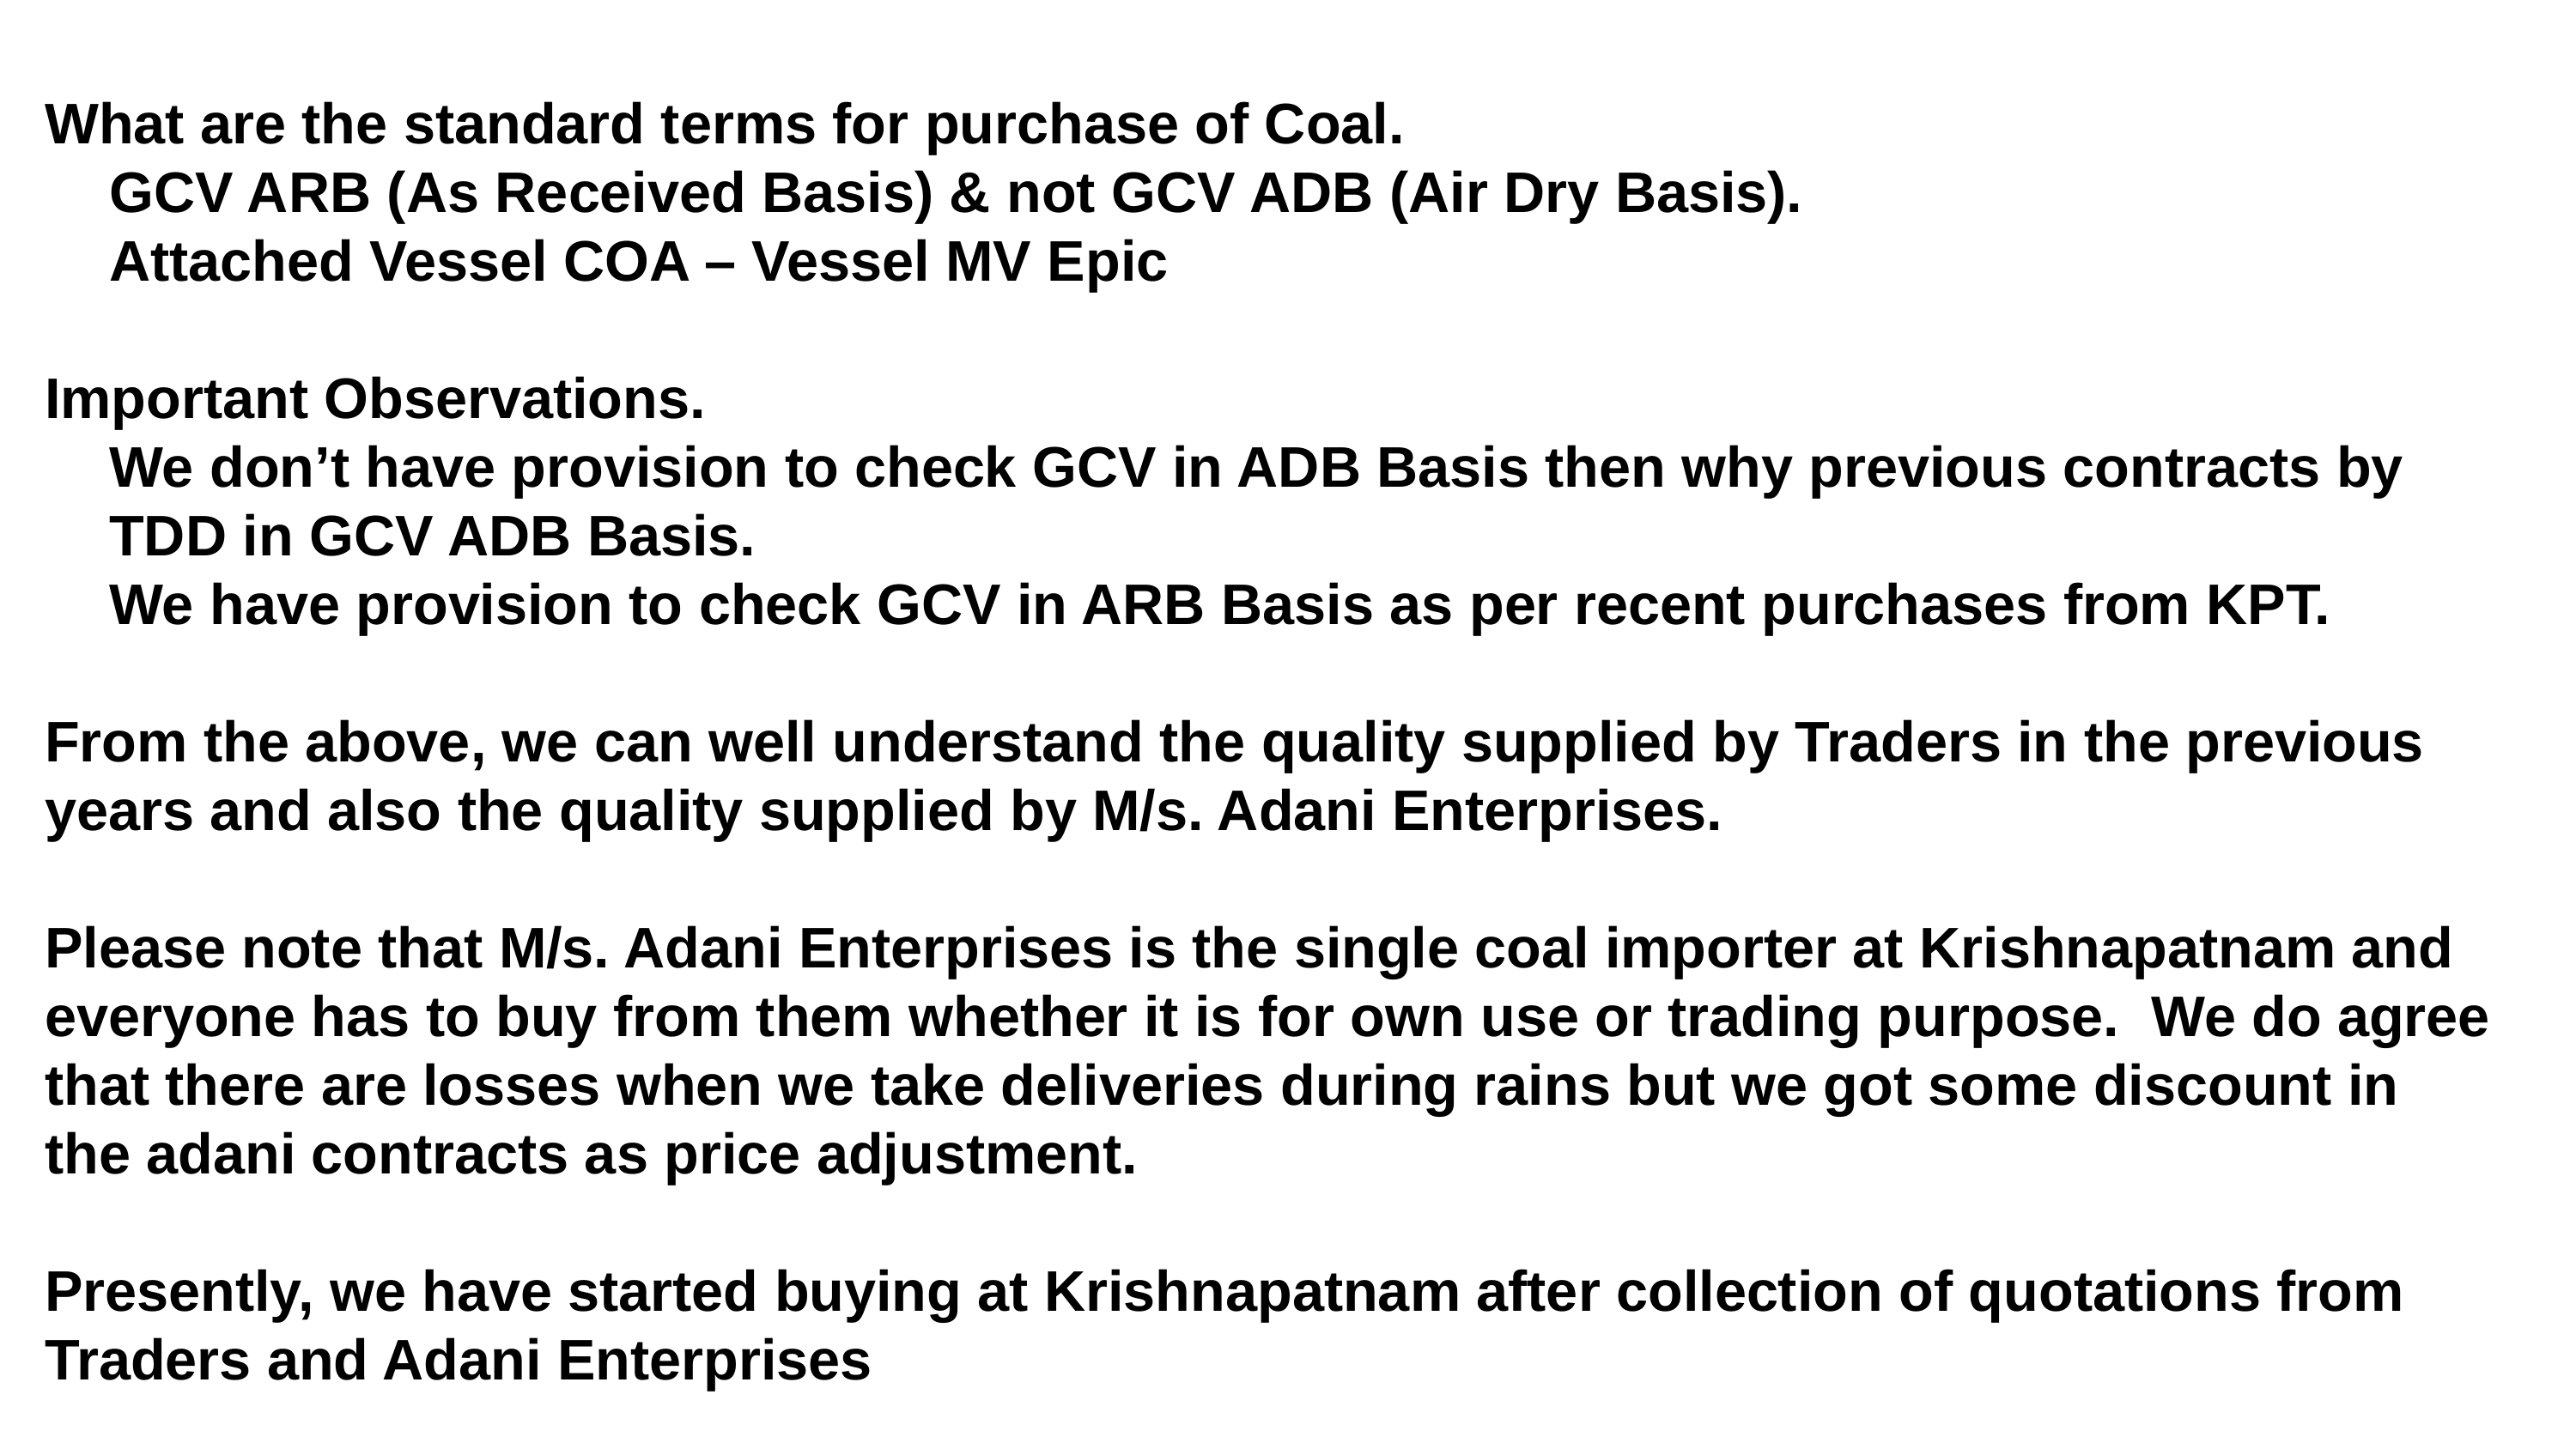

What are the standard terms for purchase of Coal.
GCV ARB (As Received Basis) & not GCV ADB (Air Dry Basis).
Attached Vessel COA – Vessel MV Epic

Important Observations.
We don’t have provision to check GCV in ADB Basis then why previous contracts by TDD in GCV ADB Basis.
We have provision to check GCV in ARB Basis as per recent purchases from KPT.

From the above, we can well understand the quality supplied by Traders in the previous years and also the quality supplied by M/s. Adani Enterprises.

Please note that M/s. Adani Enterprises is the single coal importer at Krishnapatnam and everyone has to buy from them whether it is for own use or trading purpose.  We do agree that there are losses when we take deliveries during rains but we got some discount in the adani contracts as price adjustment.

Presently, we have started buying at Krishnapatnam after collection of quotations from Traders and Adani Enterprises